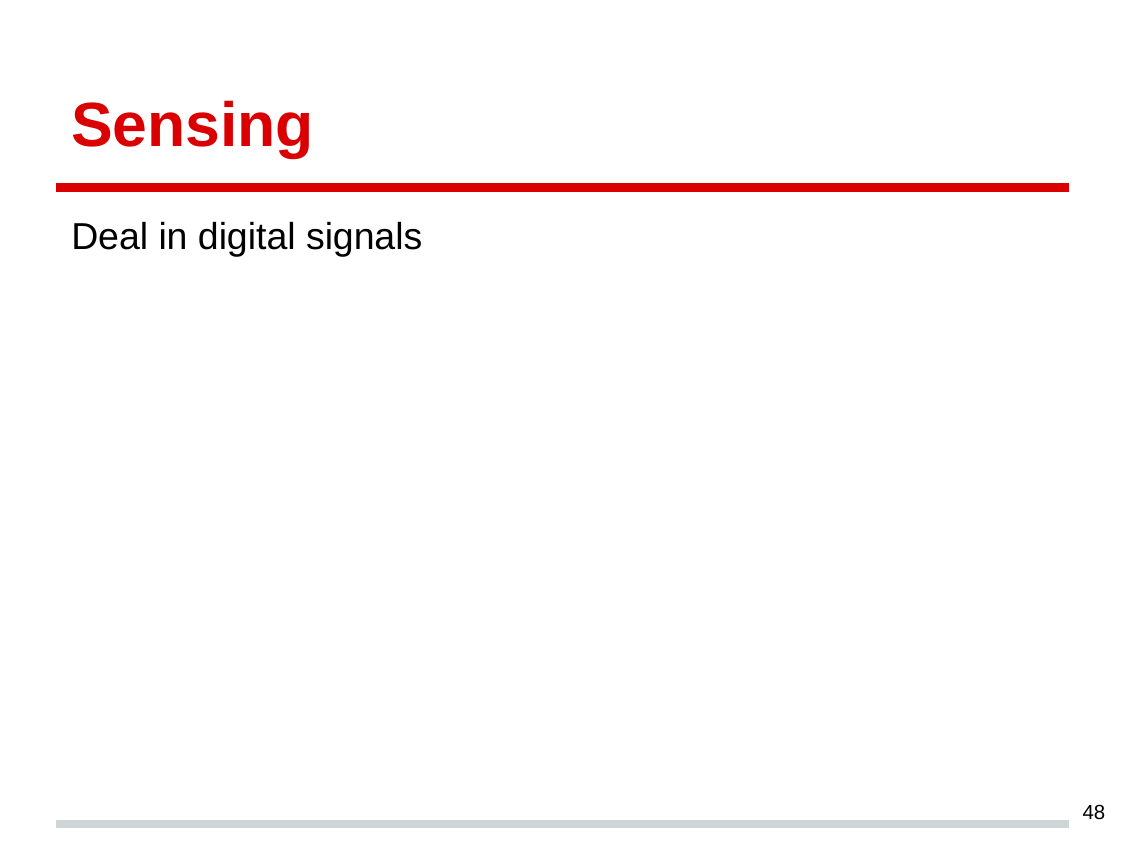

# Sensing
Deal in digital signals

48